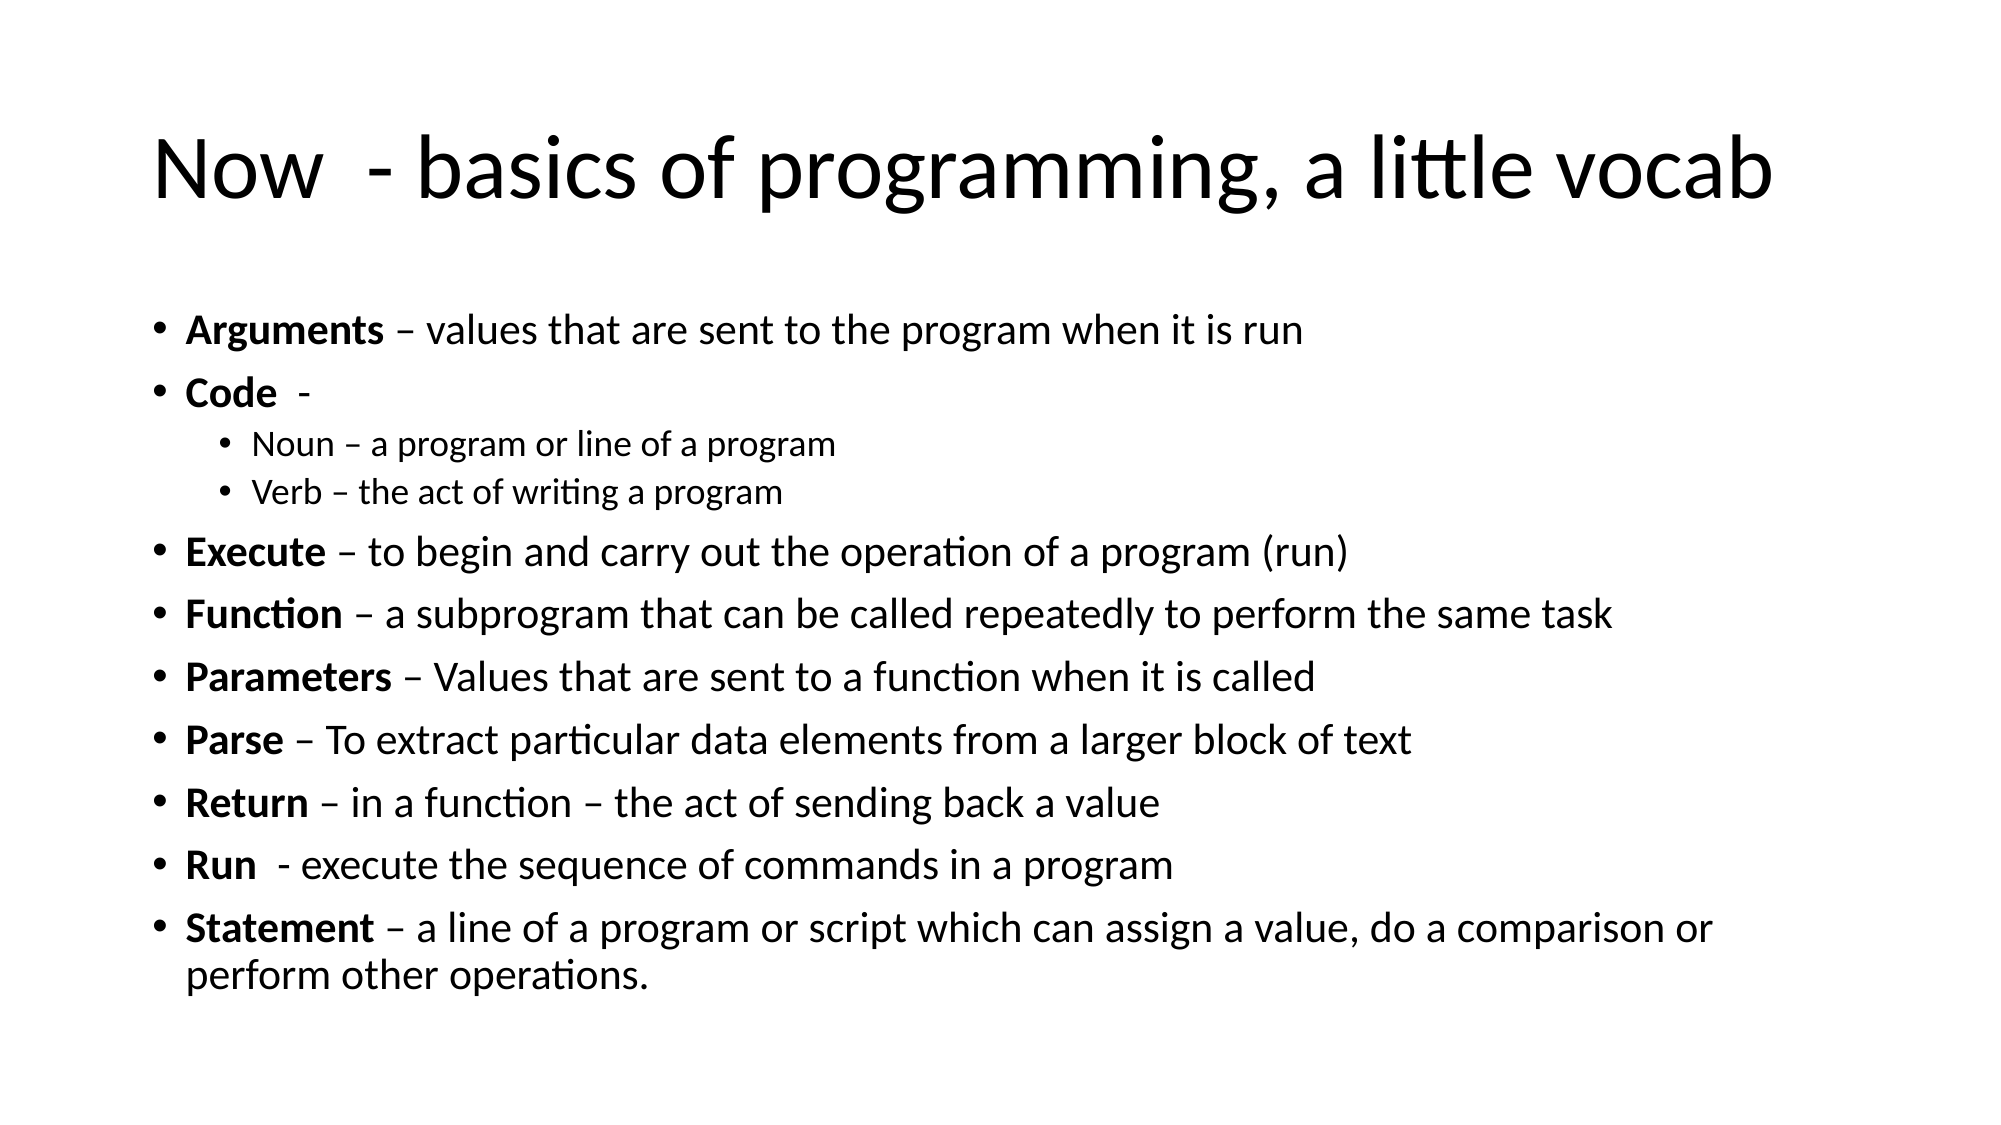

# Now  - basics of programming, a little vocab
Arguments – values that are sent to the program when it is run
Code  -
Noun – a program or line of a program
Verb – the act of writing a program
Execute – to begin and carry out the operation of a program (run)
Function – a subprogram that can be called repeatedly to perform the same task
Parameters – Values that are sent to a function when it is called
Parse – To extract particular data elements from a larger block of text
Return – in a function – the act of sending back a value
Run  - execute the sequence of commands in a program
Statement – a line of a program or script which can assign a value, do a comparison or perform other operations.